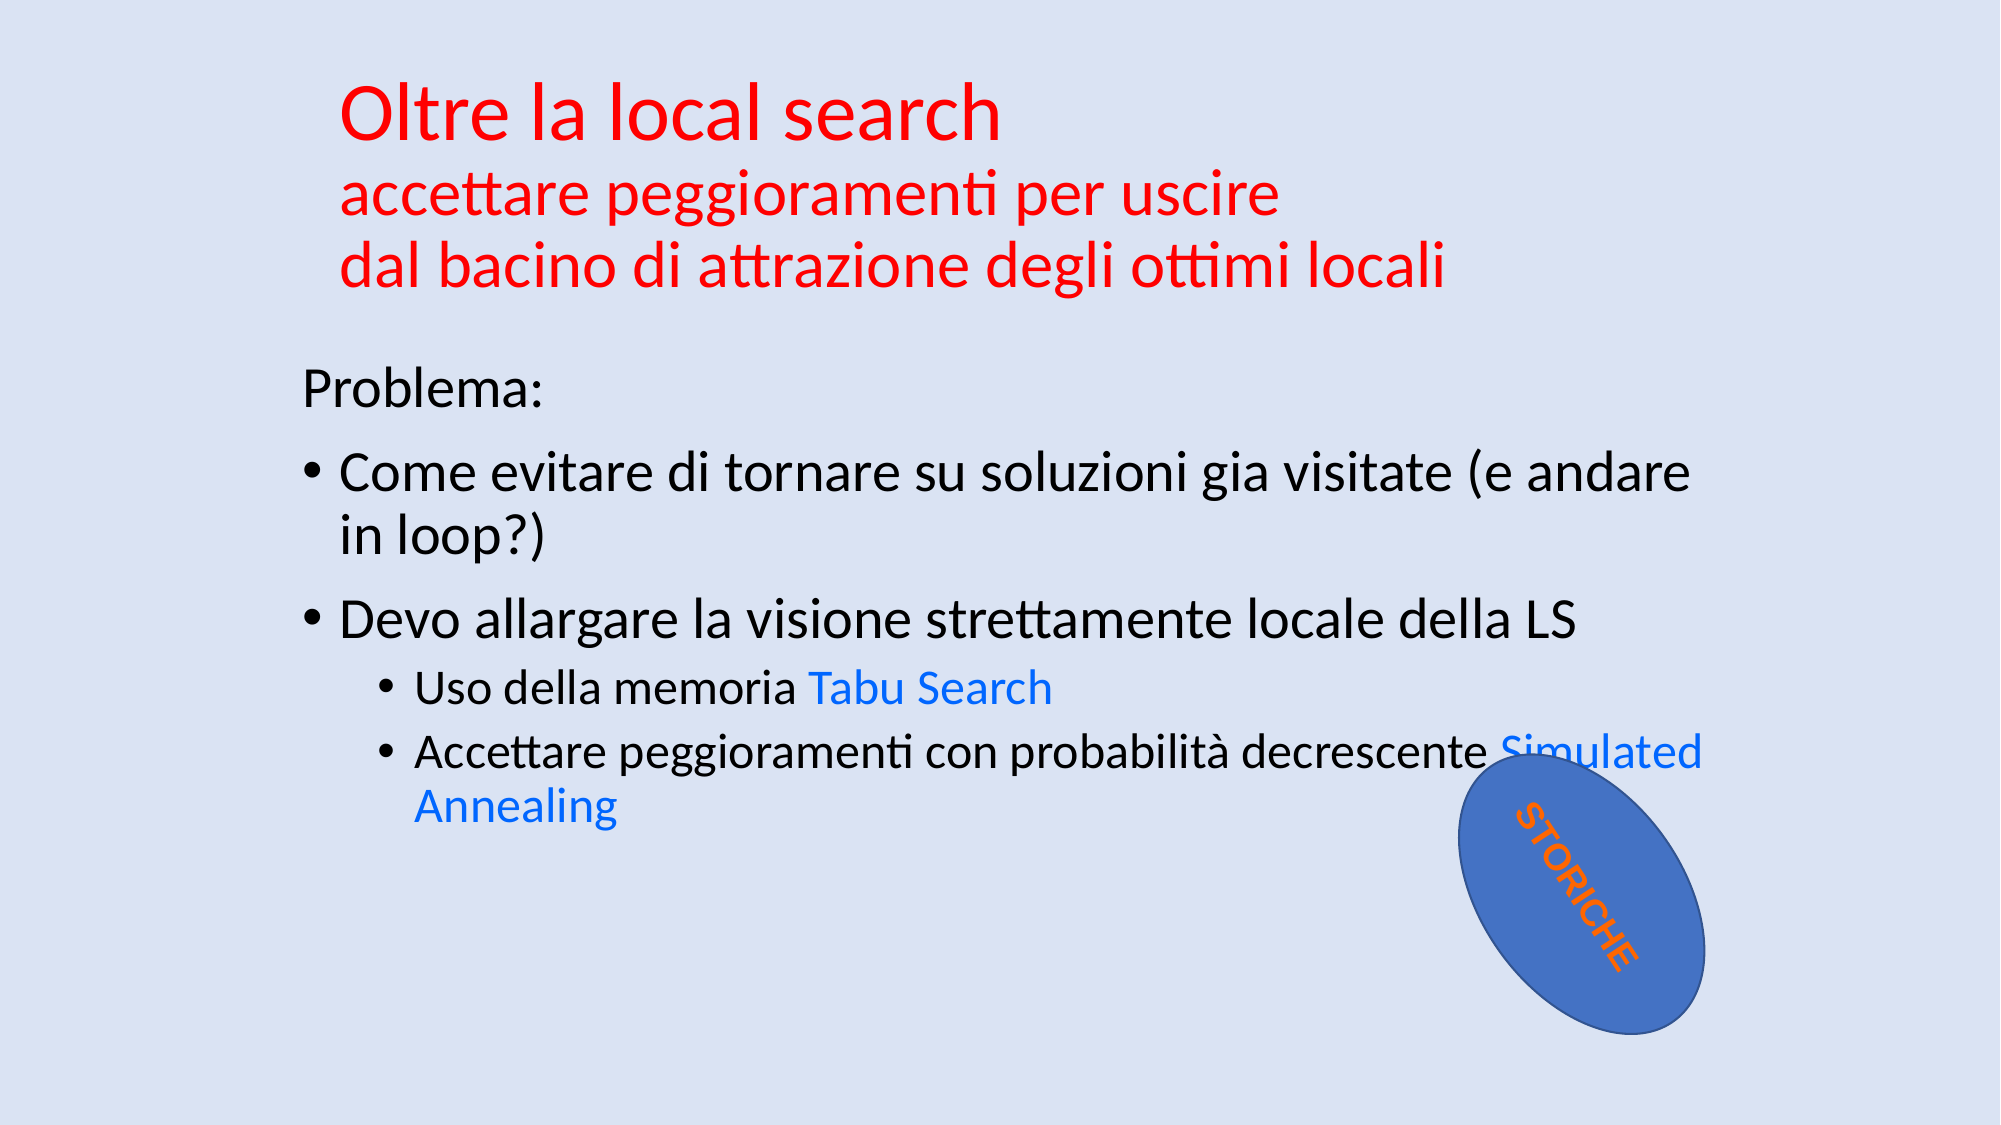

# Oltre la local search accettare peggioramenti per uscire dal bacino di attrazione degli ottimi locali
Problema:
Come evitare di tornare su soluzioni gia visitate (e andare in loop?)
Devo allargare la visione strettamente locale della LS
Uso della memoria Tabu Search
Accettare peggioramenti con probabilità decrescente Simulated Annealing

STORICHE